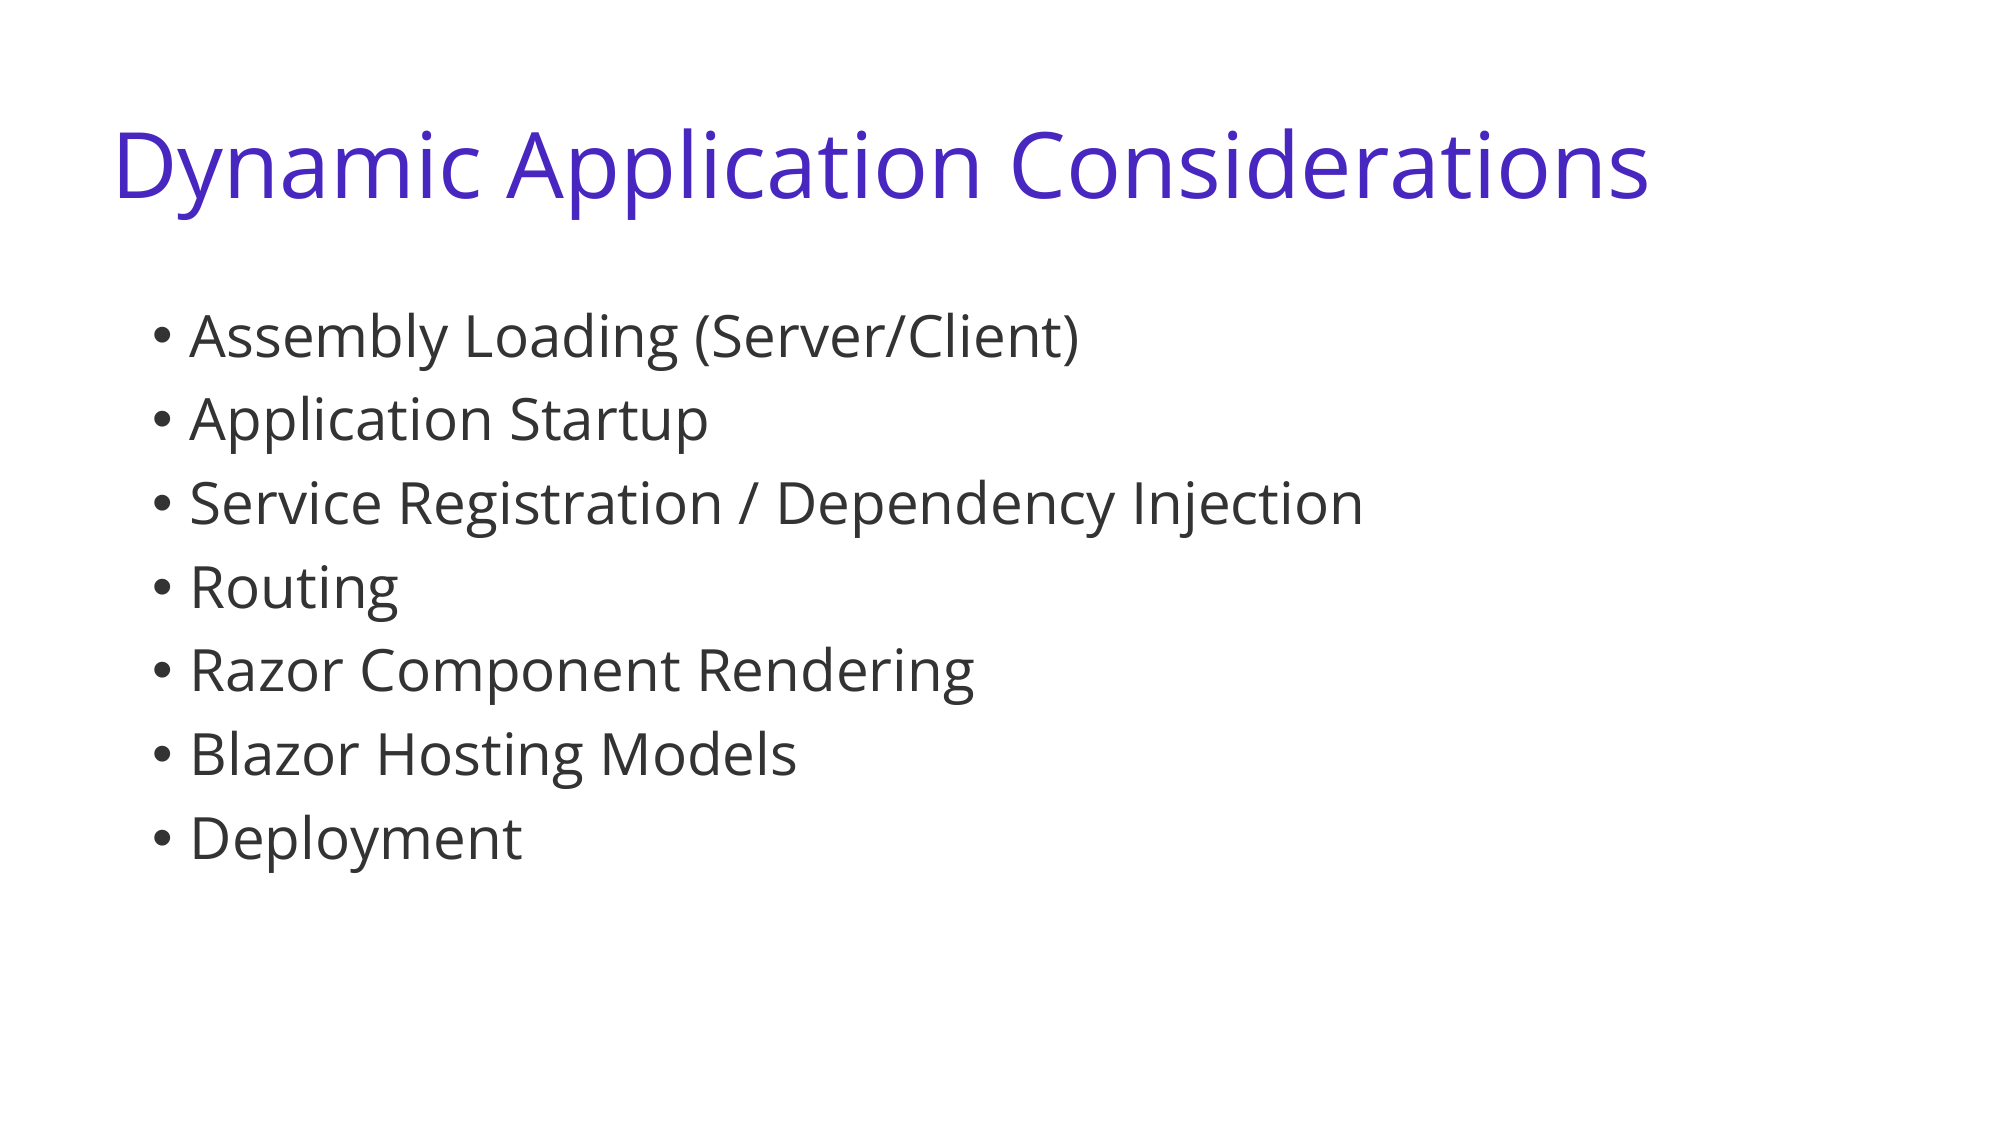

# Dynamic Application Considerations
Assembly Loading (Server/Client)
Application Startup
Service Registration / Dependency Injection
Routing
Razor Component Rendering
Blazor Hosting Models
Deployment